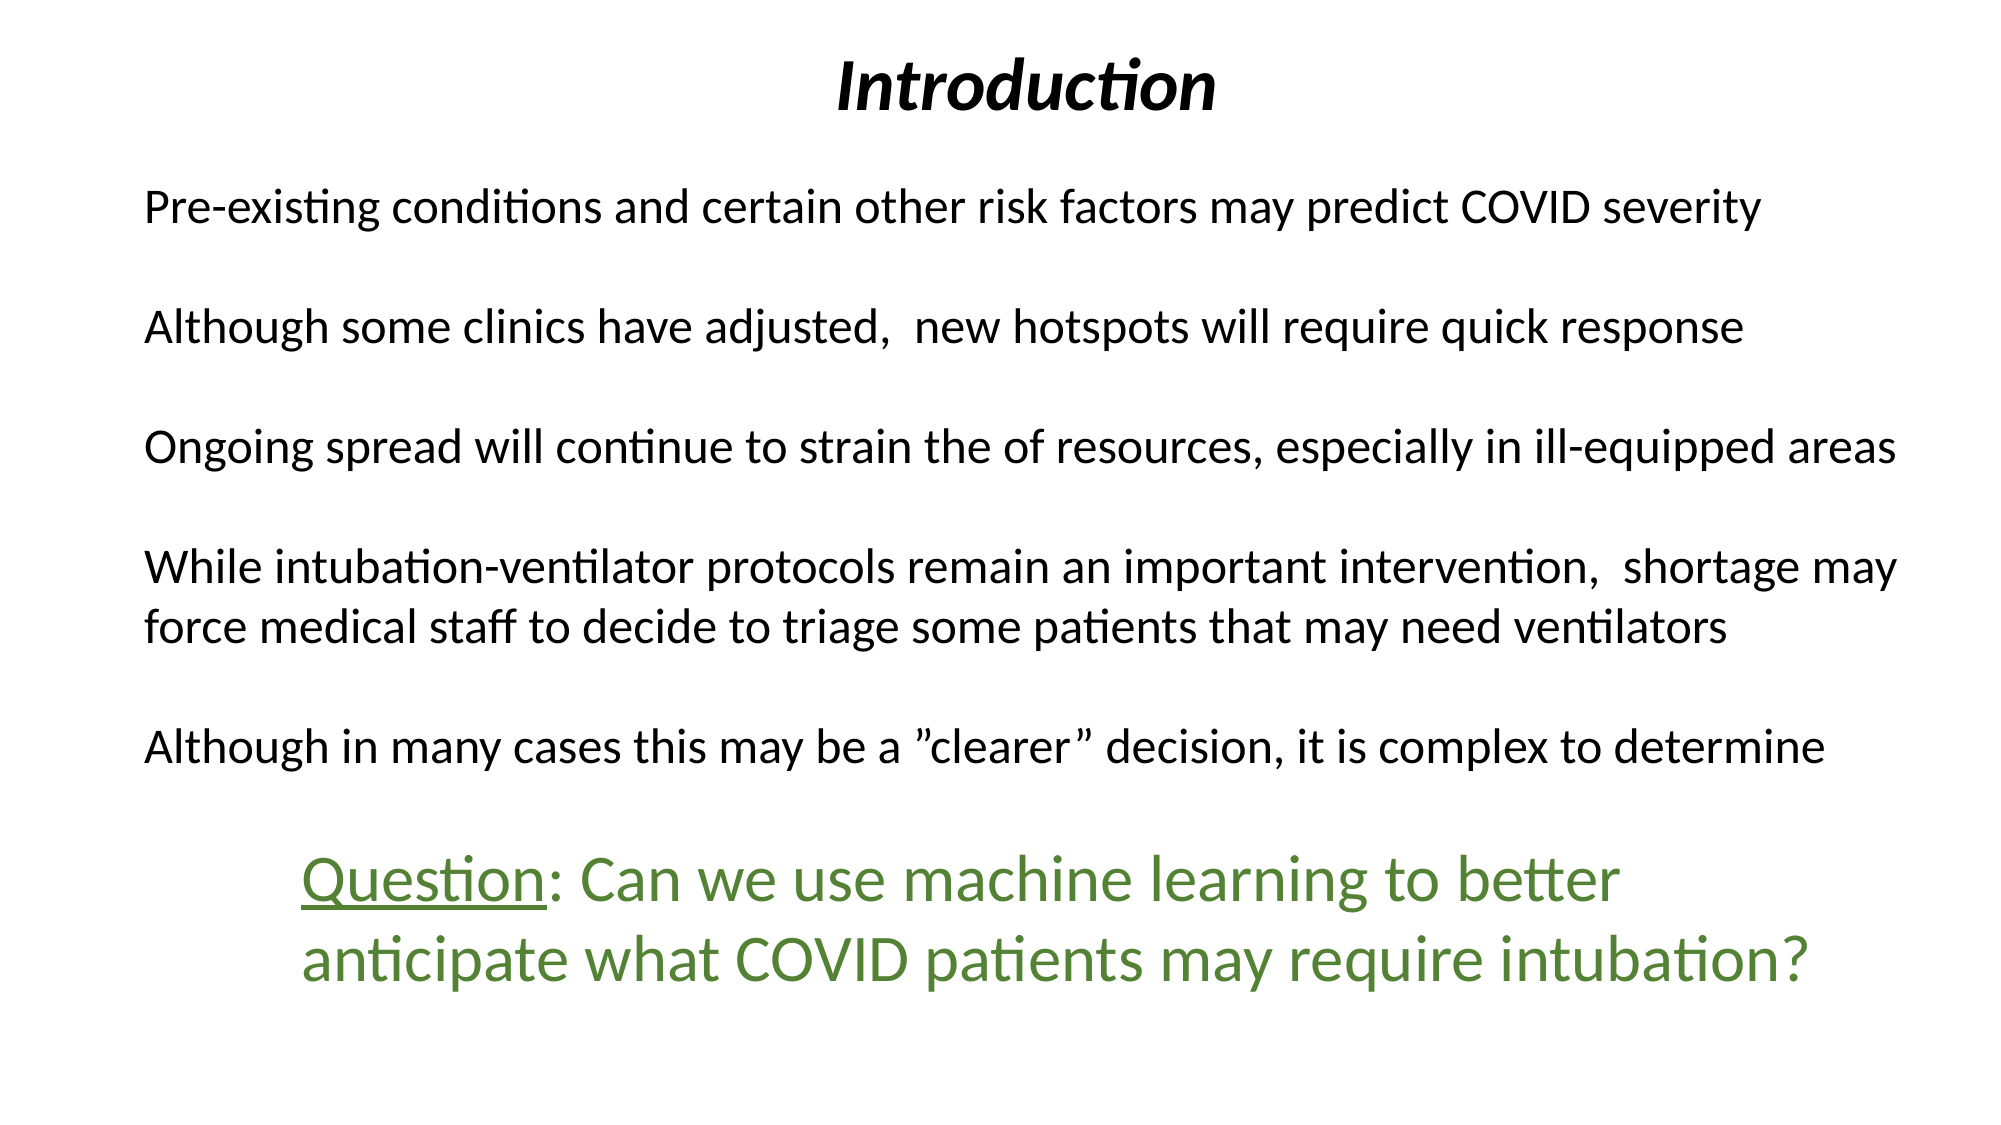

Introduction
Pre-existing conditions and certain other risk factors may predict COVID severity

Although some clinics have adjusted,  new hotspots will require quick response

Ongoing spread will continue to strain the of resources, especially in ill-equipped areas

While intubation-ventilator protocols remain an important intervention,  shortage may force medical staff to decide to triage some patients that may need ventilators

Although in many cases this may be a ”clearer” decision, it is complex to determine

Question: Can we use machine learning to better anticipate what COVID patients may require intubation?